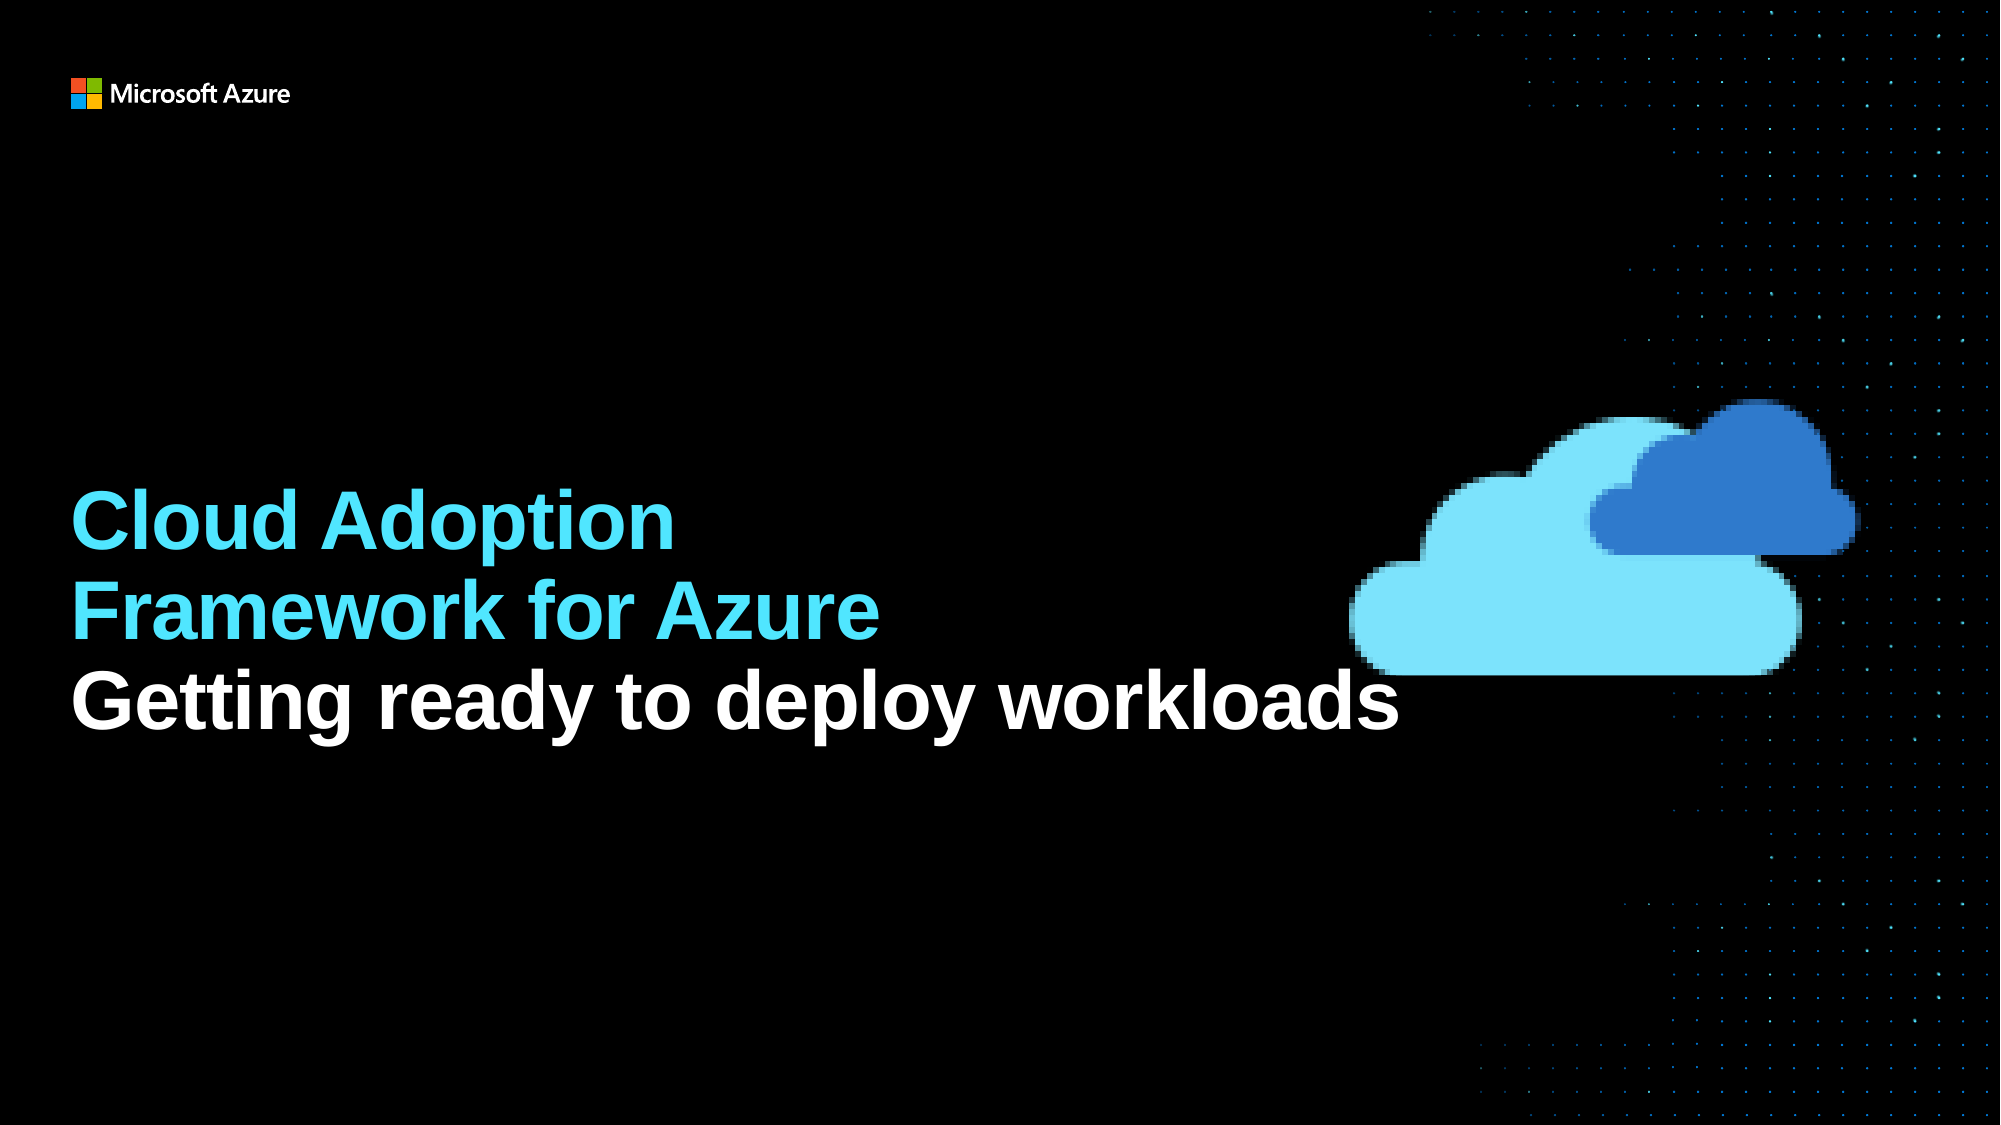

# Cloud Adoption Framework for Azure Getting ready to deploy workloads